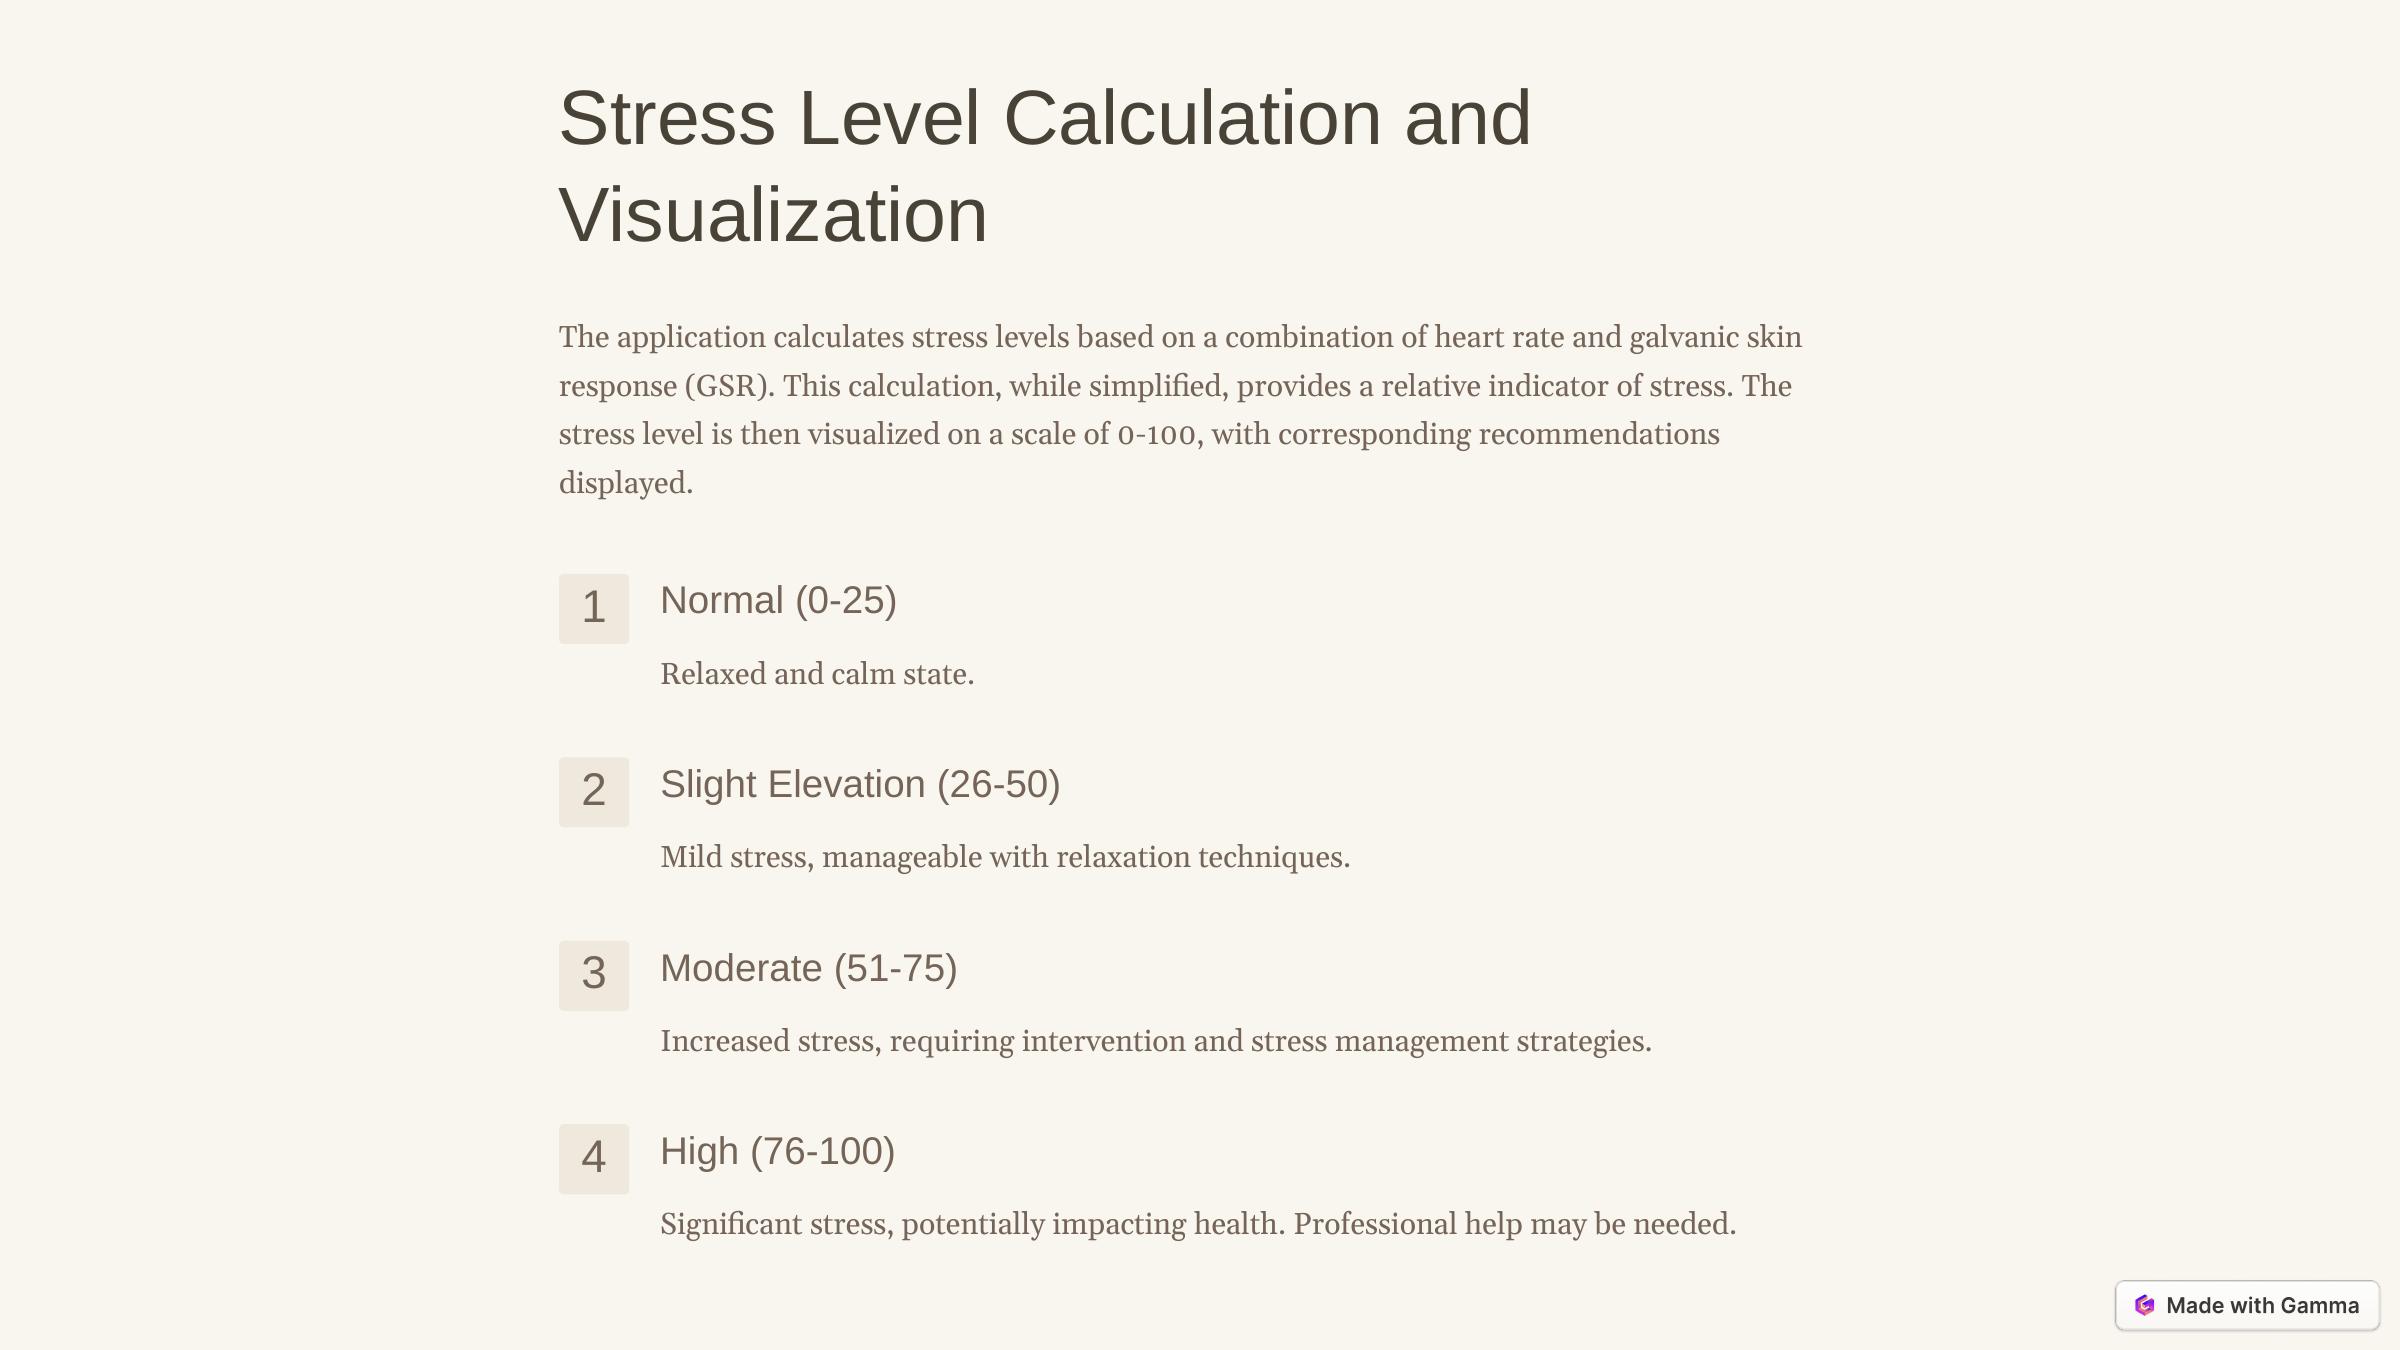

Stress Level Calculation and Visualization
The application calculates stress levels based on a combination of heart rate and galvanic skin response (GSR). This calculation, while simplified, provides a relative indicator of stress. The stress level is then visualized on a scale of 0-100, with corresponding recommendations displayed.

Normal (0-25)
1
Relaxed and calm state.

Slight Elevation (26-50)
2
Mild stress, manageable with relaxation techniques.

Moderate (51-75)
3
Increased stress, requiring intervention and stress management strategies.

High (76-100)
4
Significant stress, potentially impacting health. Professional help may be needed.